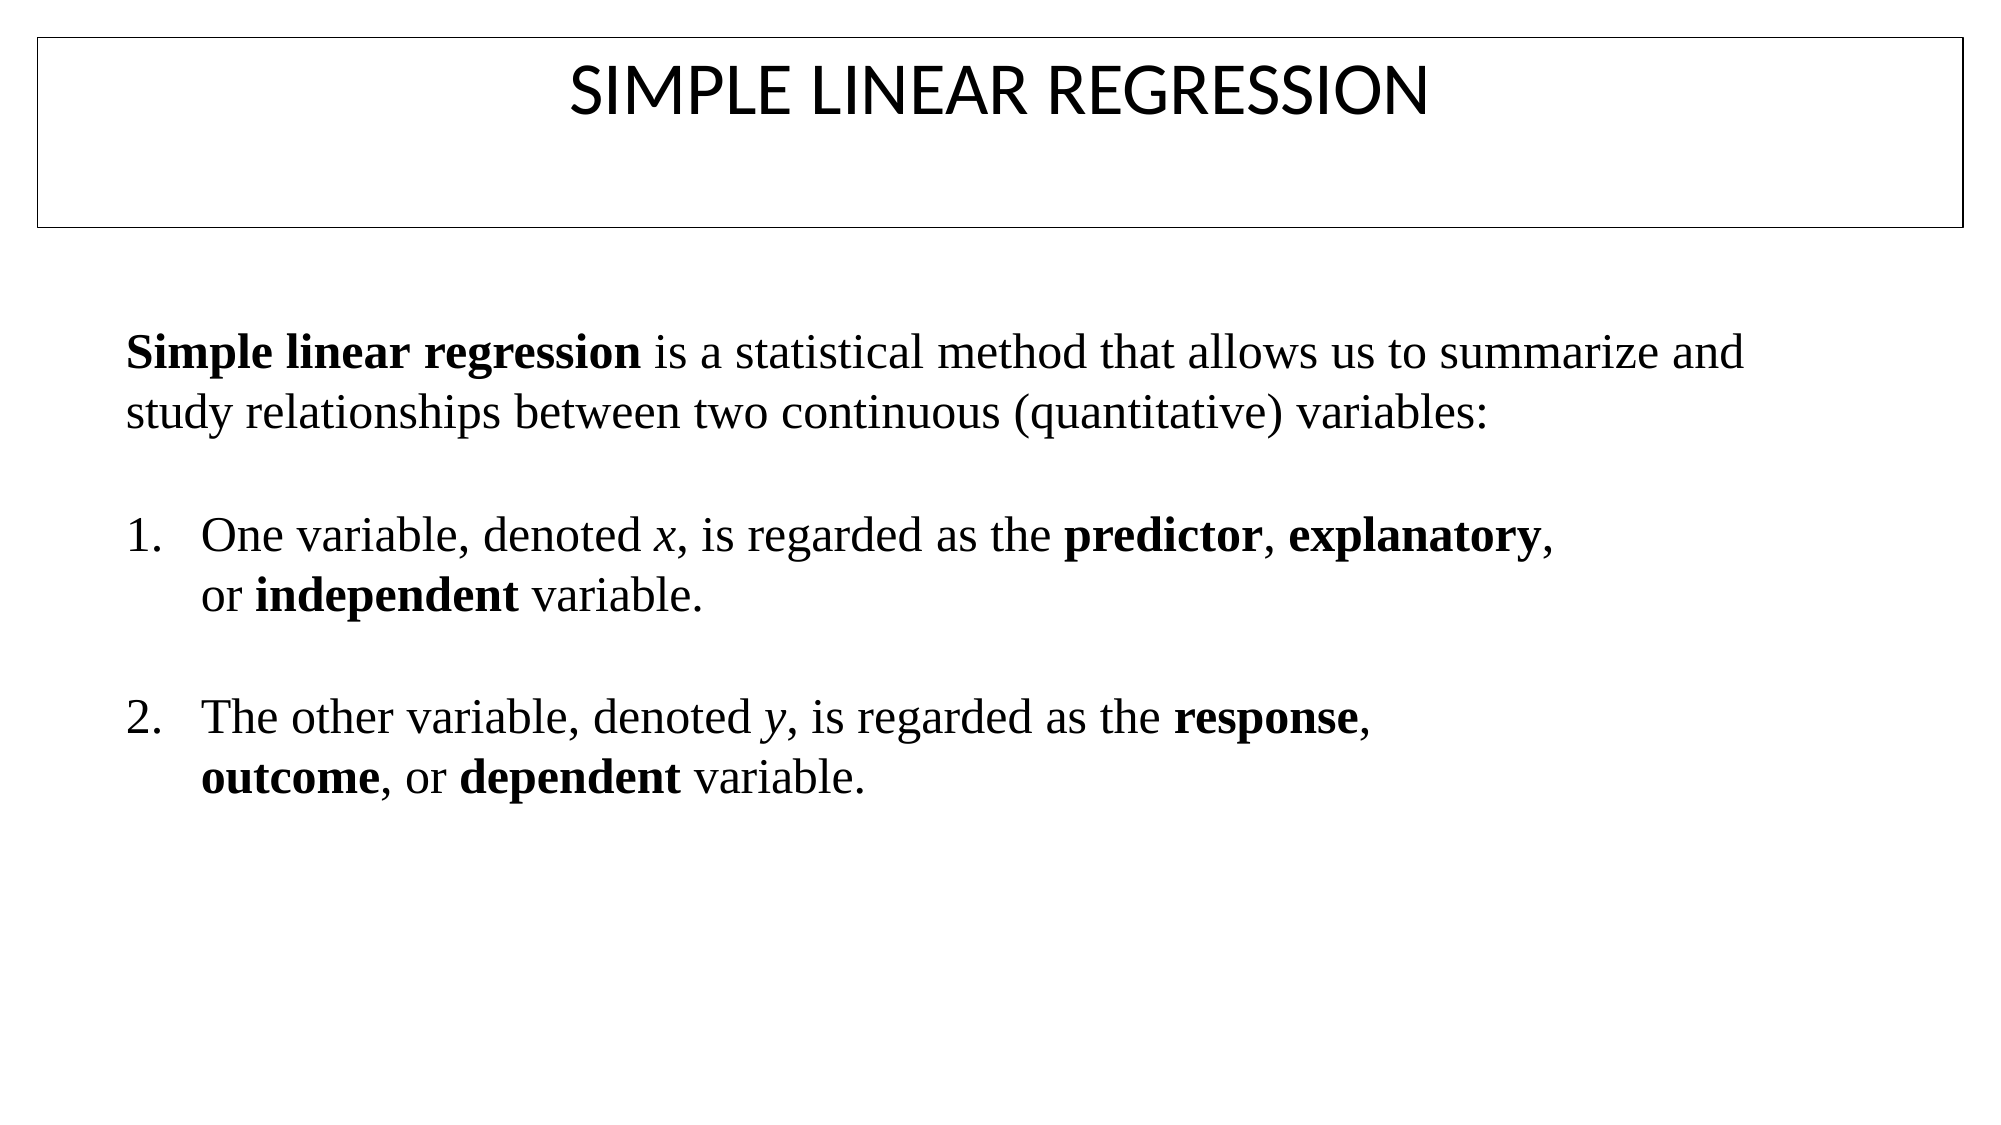

# SIMPLE LINEAR REGRESSION
Simple linear regression is a statistical method that allows us to summarize and study relationships between two continuous (quantitative) variables:

One variable, denoted x, is regarded as the predictor, explanatory,
or independent variable.

The other variable, denoted y, is regarded as the response, outcome, or dependent variable.